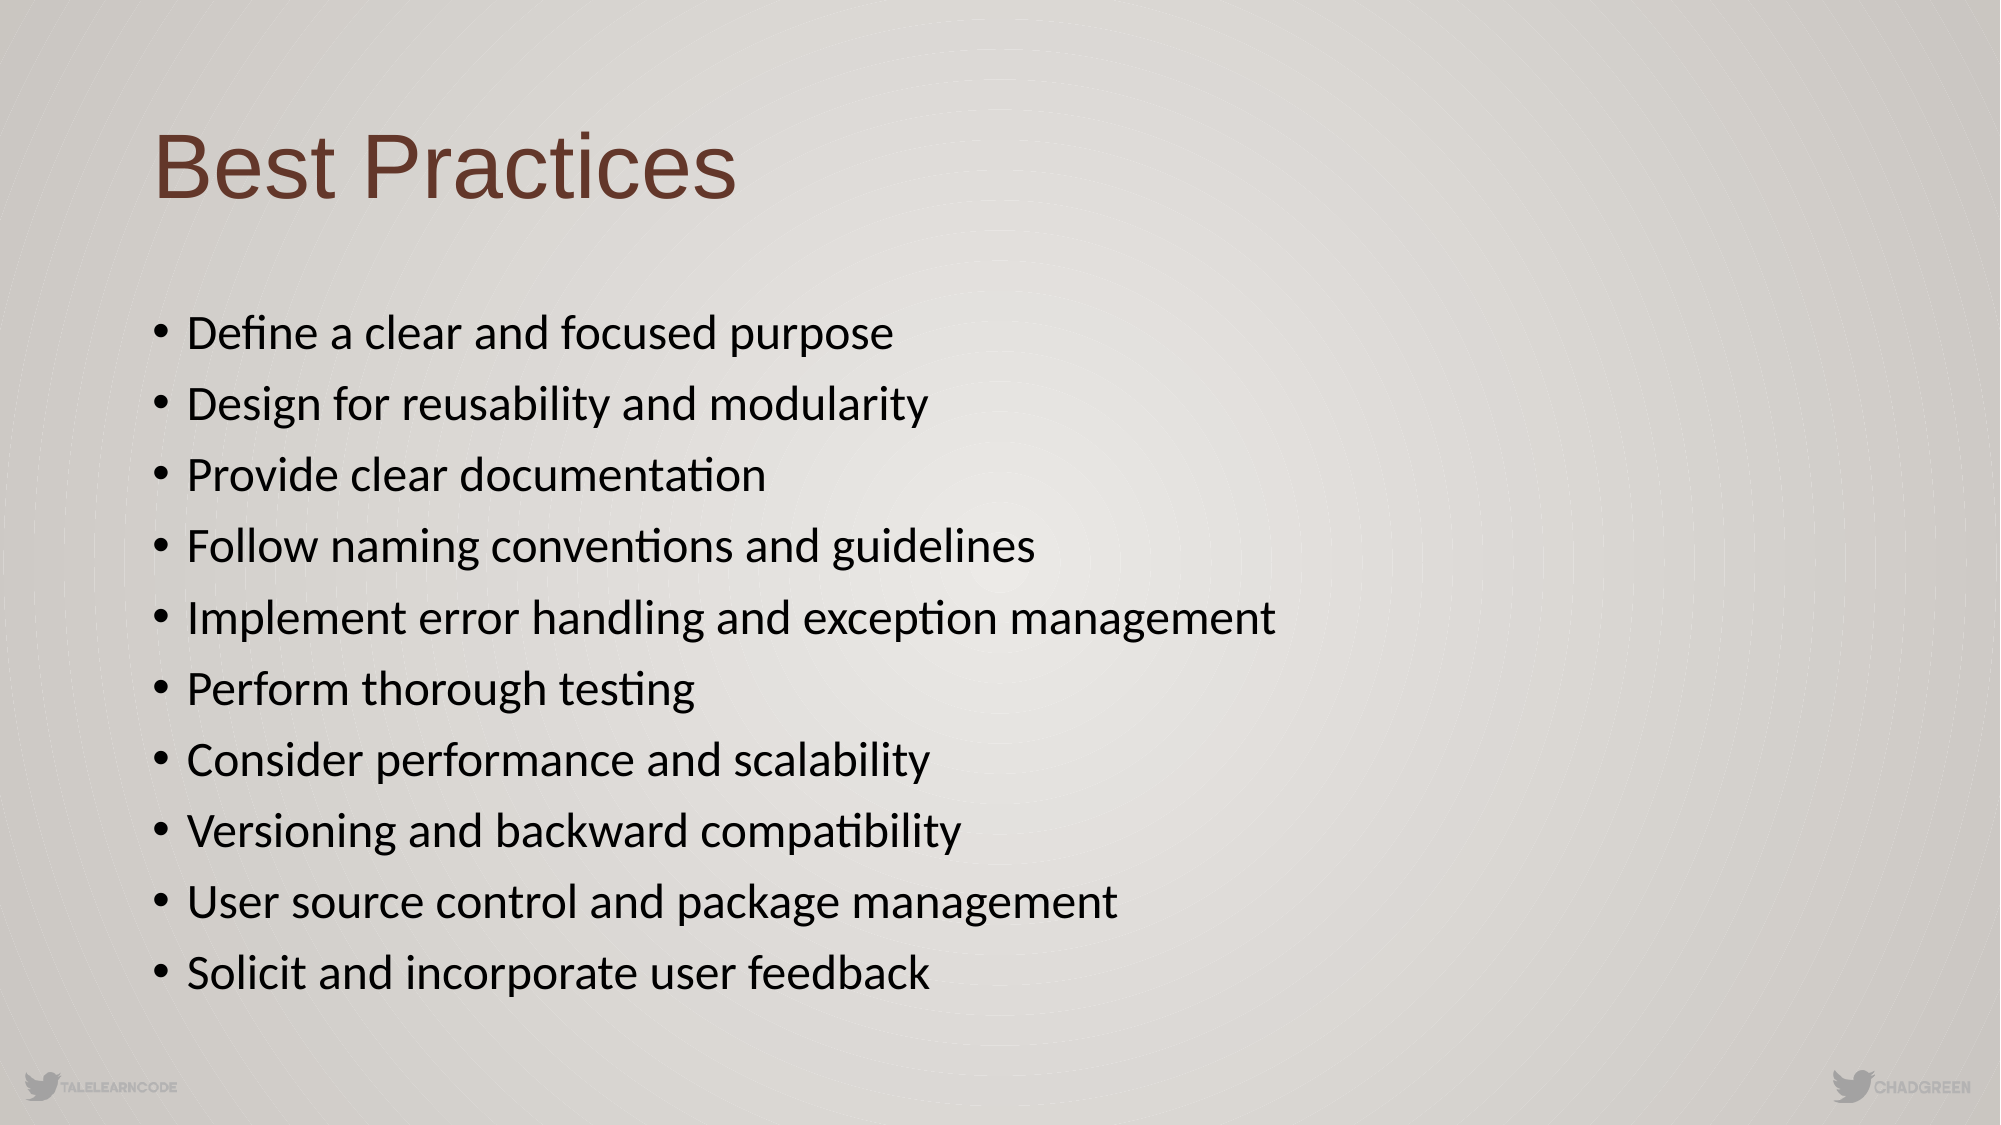

# Best Practices
Define a clear and focused purpose
Design for reusability and modularity
Provide clear documentation
Follow naming conventions and guidelines
Implement error handling and exception management
Perform thorough testing
Consider performance and scalability
Versioning and backward compatibility
User source control and package management
Solicit and incorporate user feedback